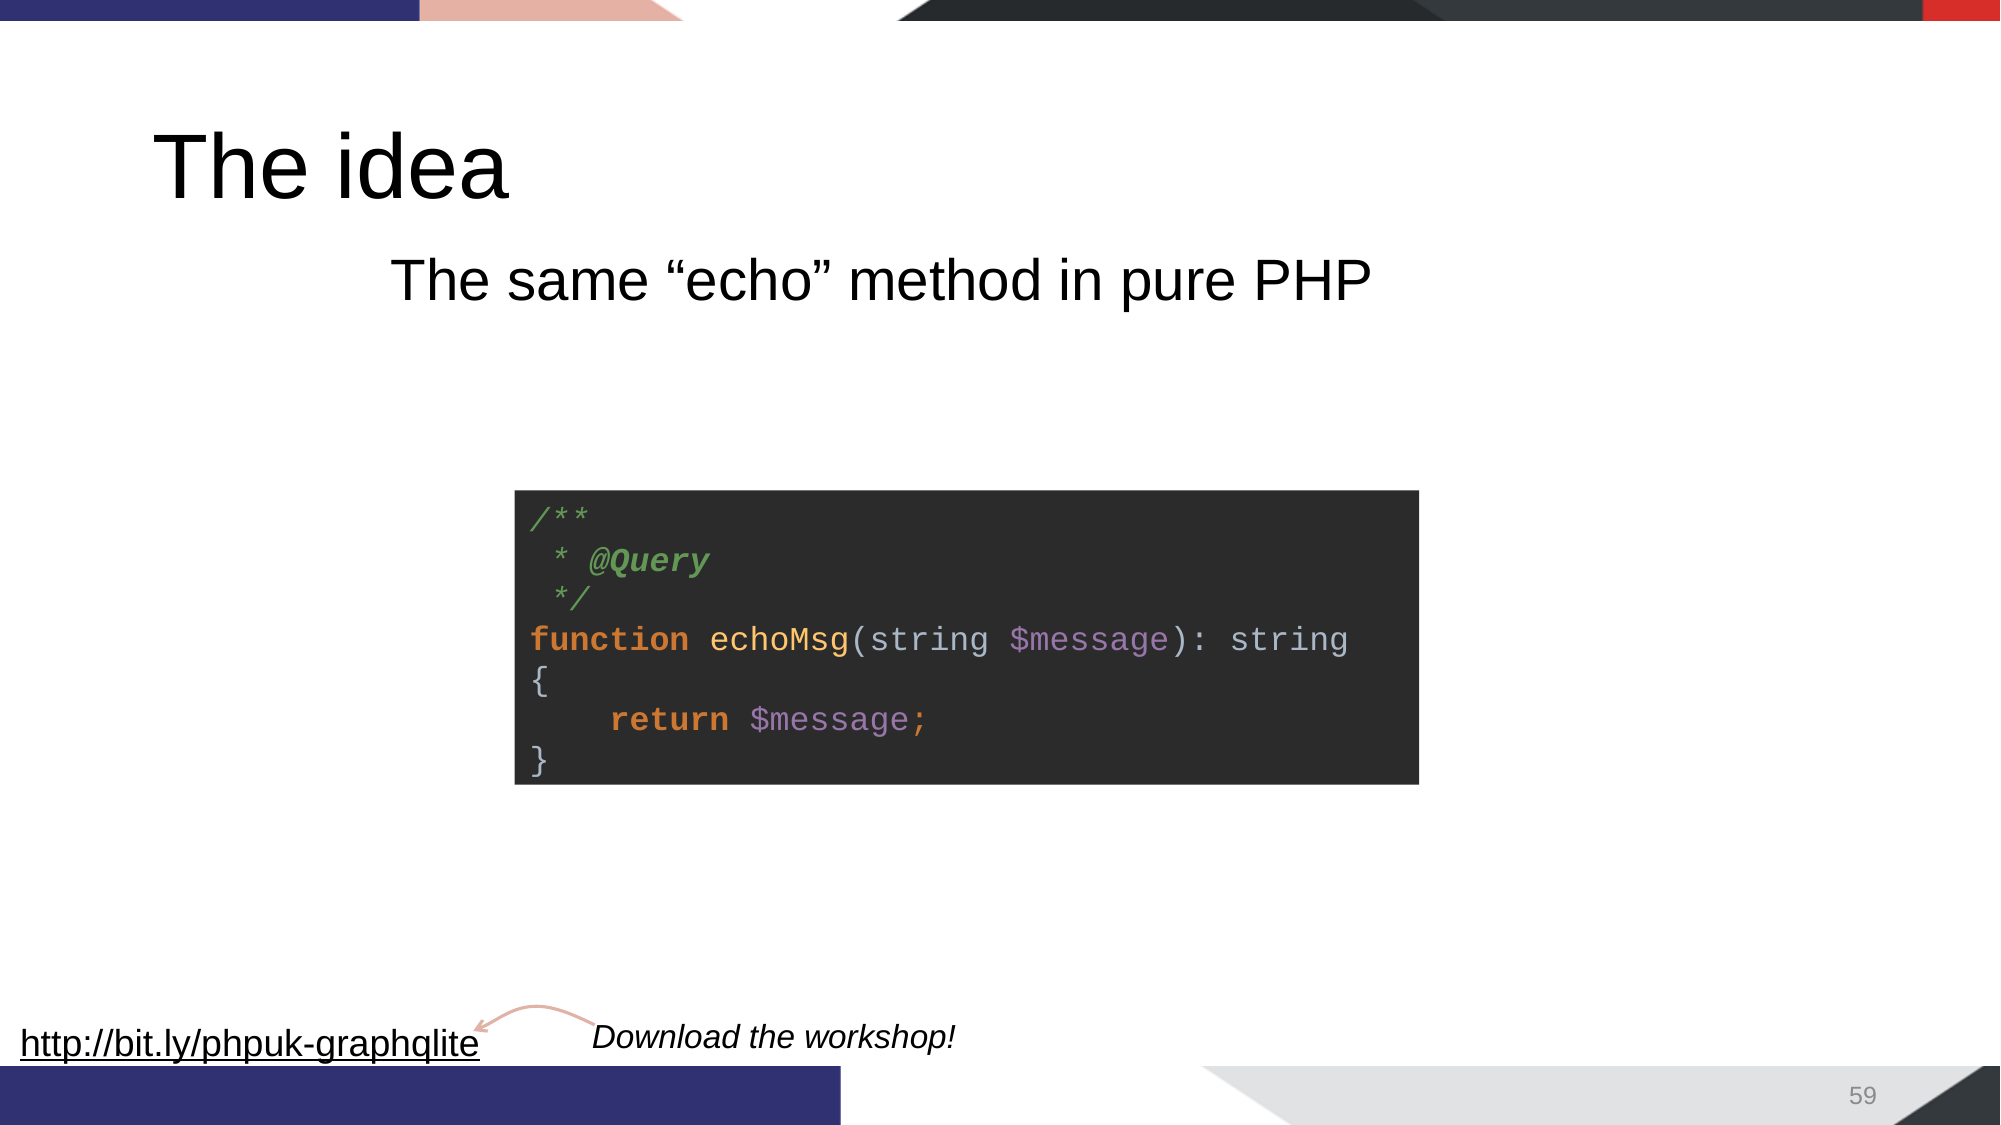

# The idea
The same “echo” method in pure PHP
/**
 * @Query
 */
function echoMsg(string $message): string
{
    return $message;
}

59